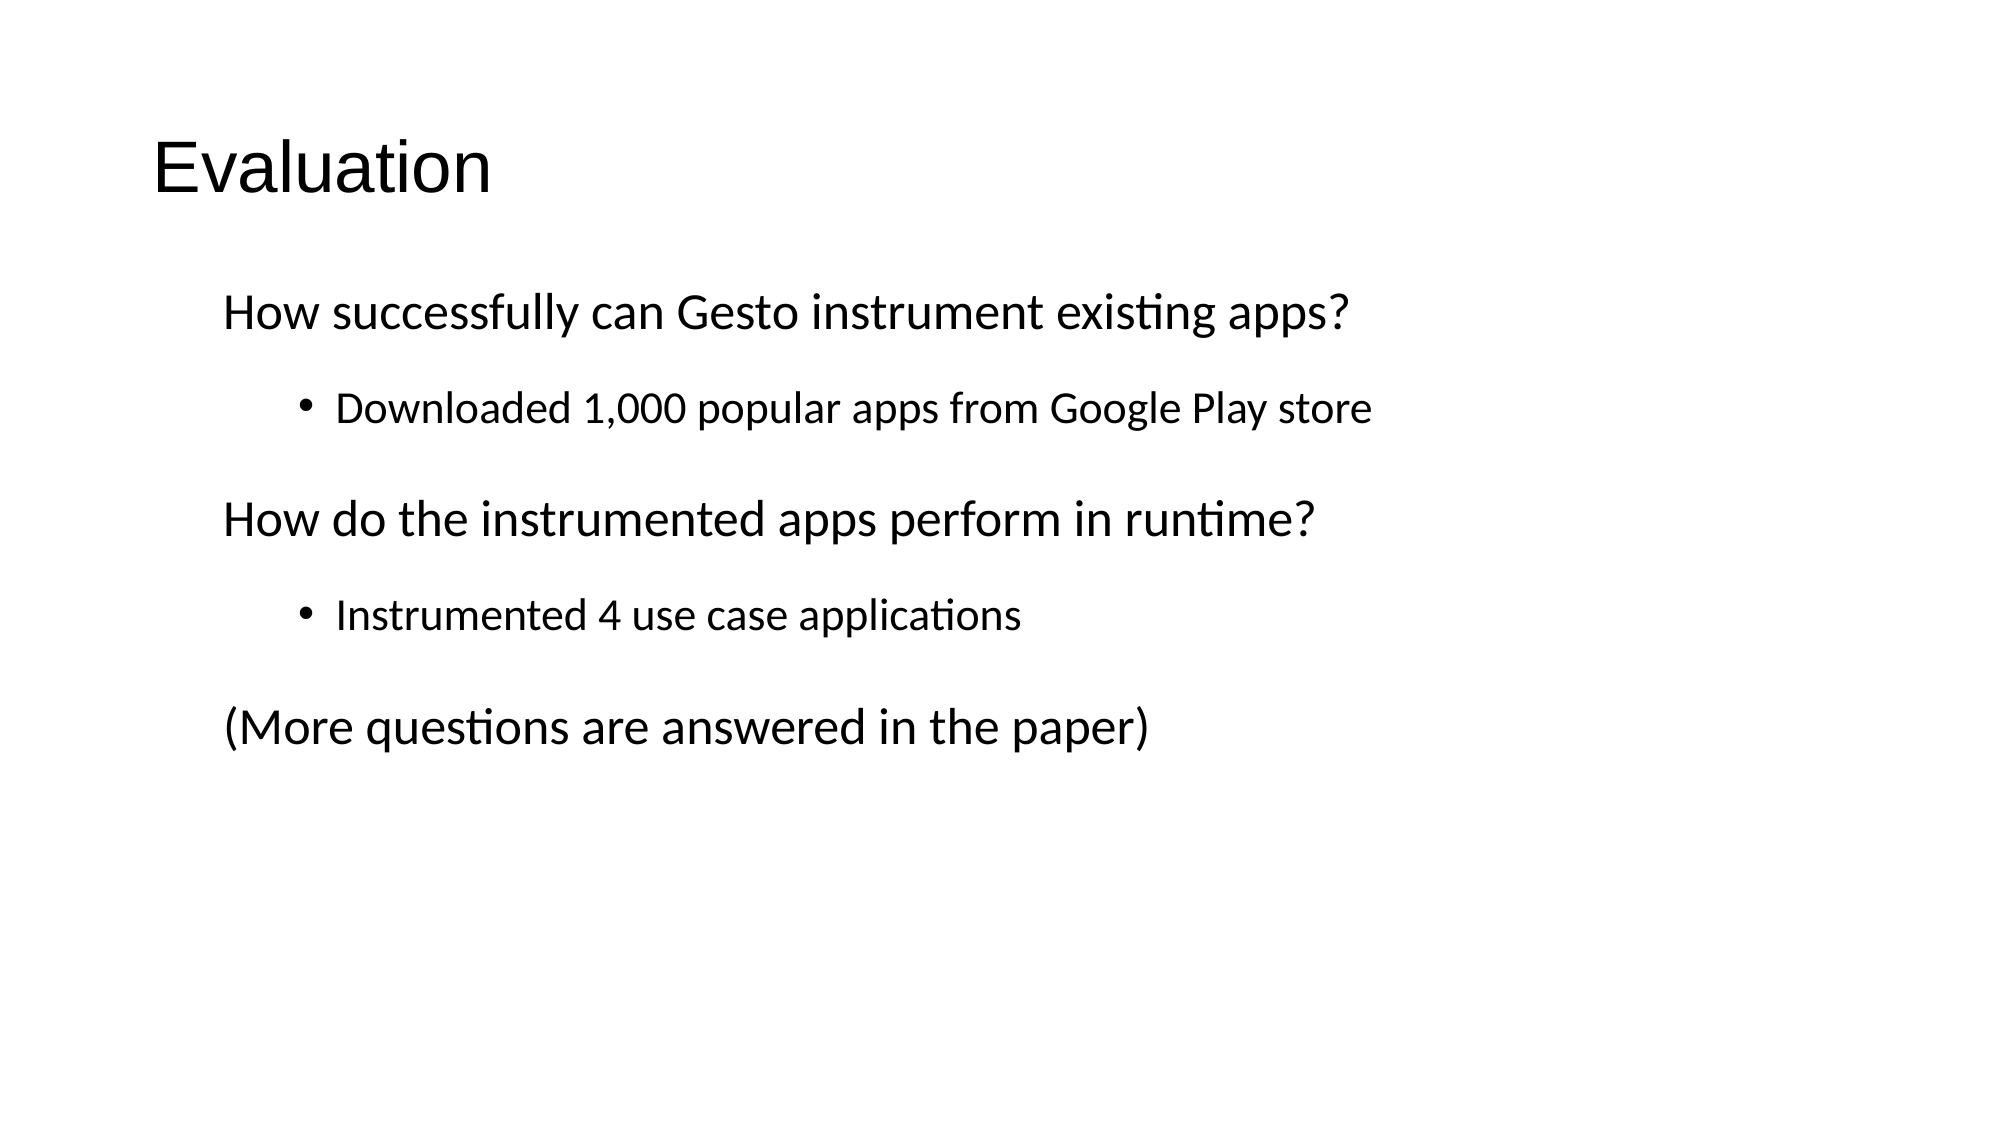

# Evaluation
How successfully can Gesto instrument existing apps?
Downloaded 1,000 popular apps from Google Play store
How do the instrumented apps perform in runtime?
Instrumented 4 use case applications
(More questions are answered in the paper)